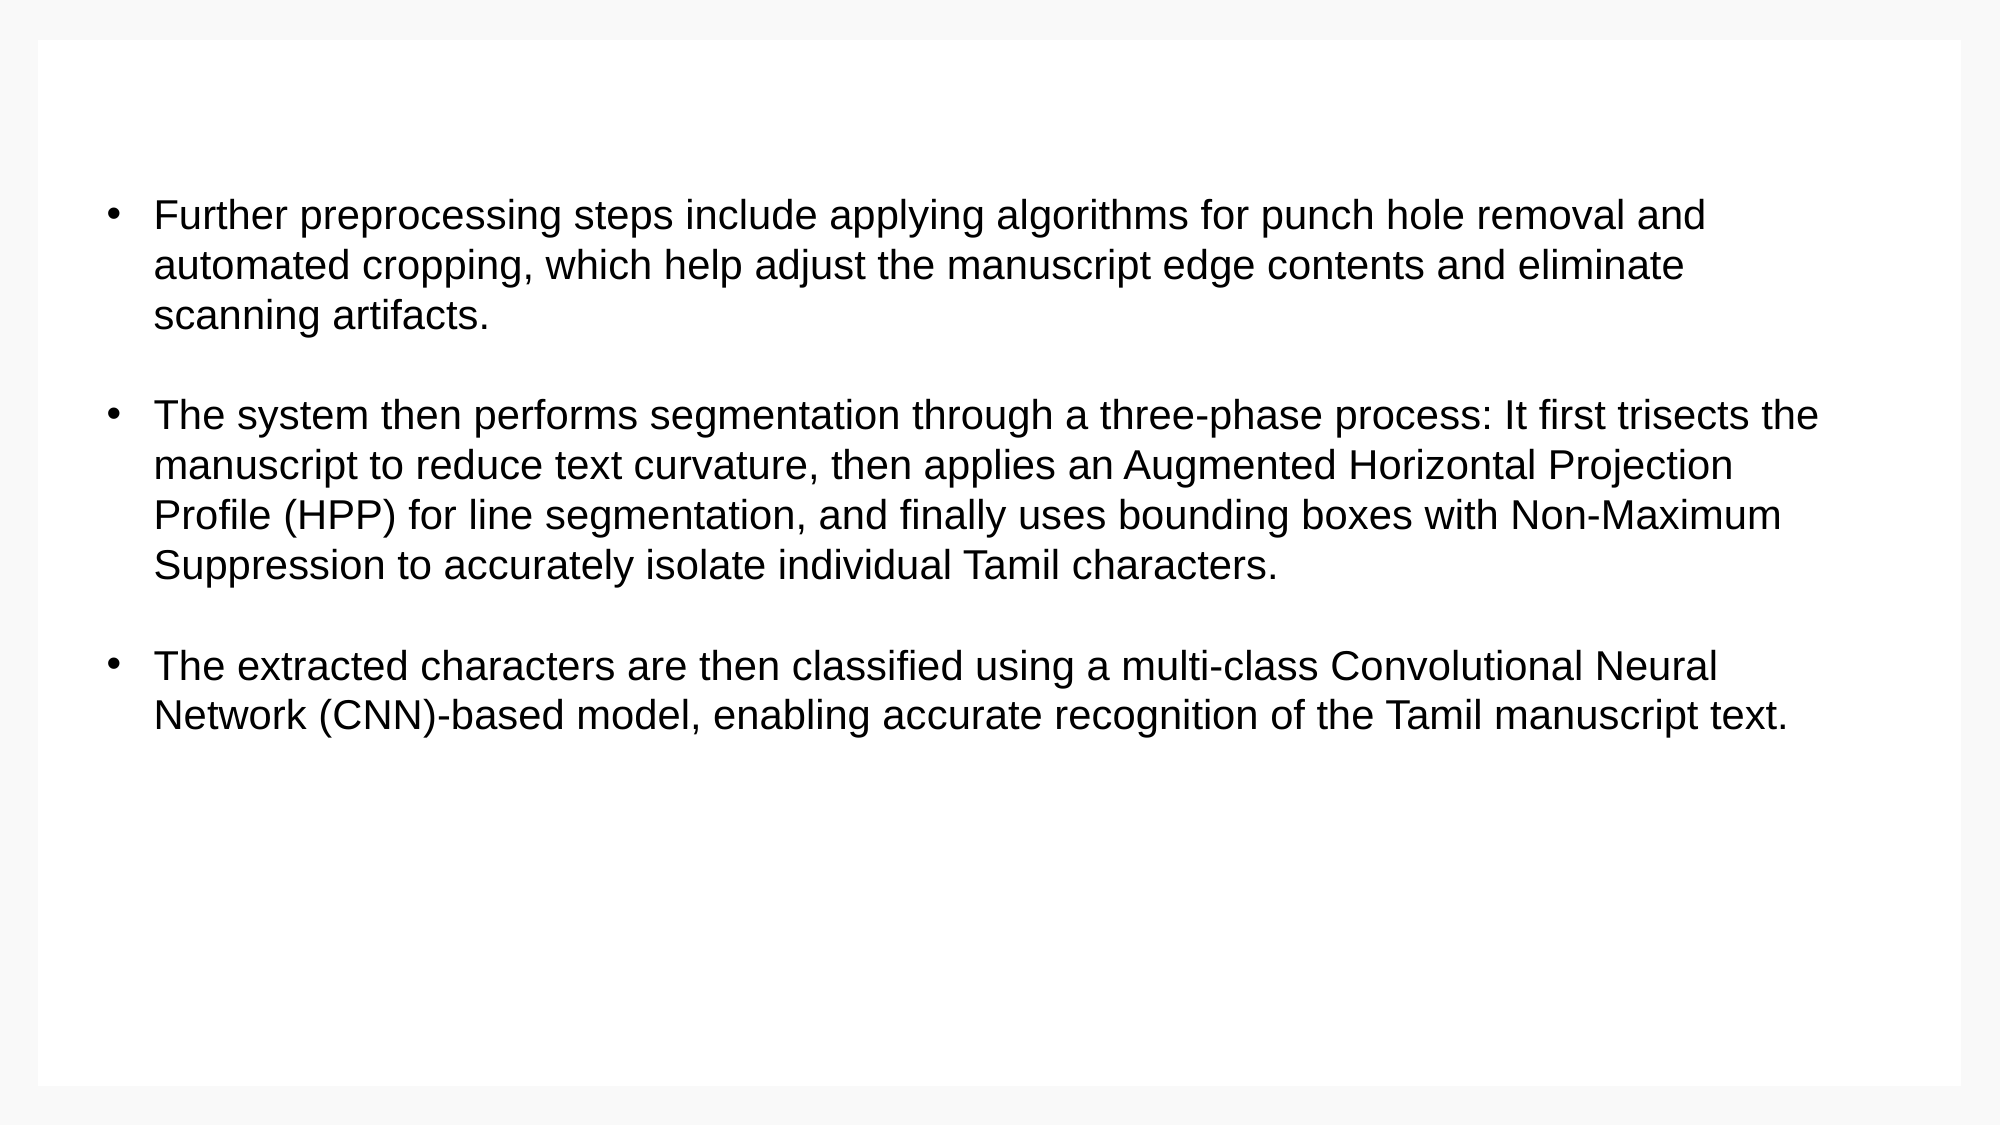

Further preprocessing steps include applying algorithms for punch hole removal and automated cropping, which help adjust the manuscript edge contents and eliminate scanning artifacts.

The system then performs segmentation through a three-phase process: It first trisects the manuscript to reduce text curvature, then applies an Augmented Horizontal Projection Profile (HPP) for line segmentation, and finally uses bounding boxes with Non-Maximum    Suppression to accurately isolate individual Tamil characters.

The extracted characters are then classified using a multi-class Convolutional Neural Network (CNN)-based model, enabling accurate recognition of the Tamil manuscript text.